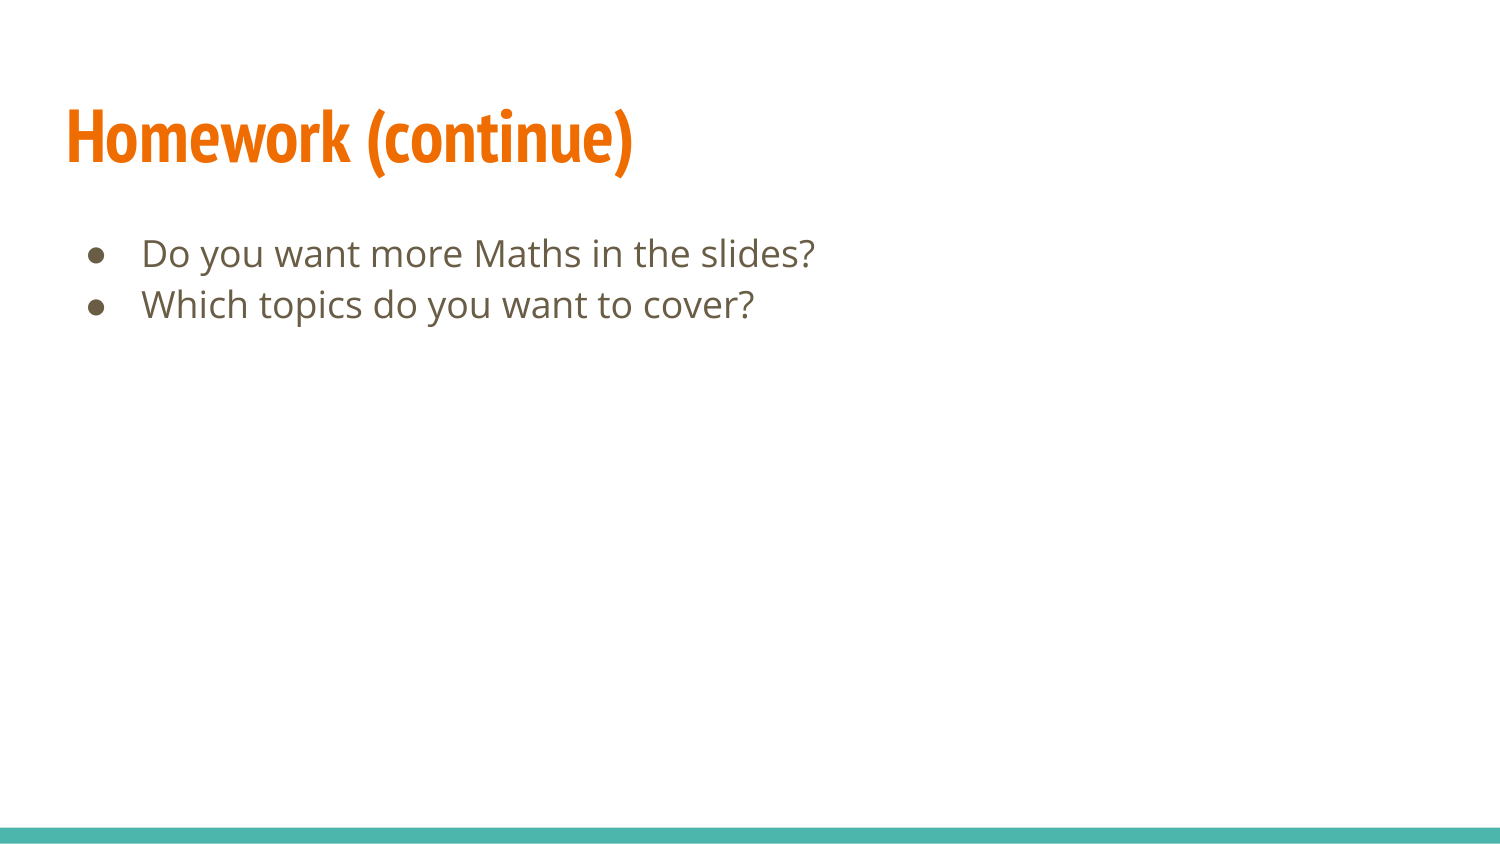

# Homework (continue)
Do you want more Maths in the slides?
Which topics do you want to cover?